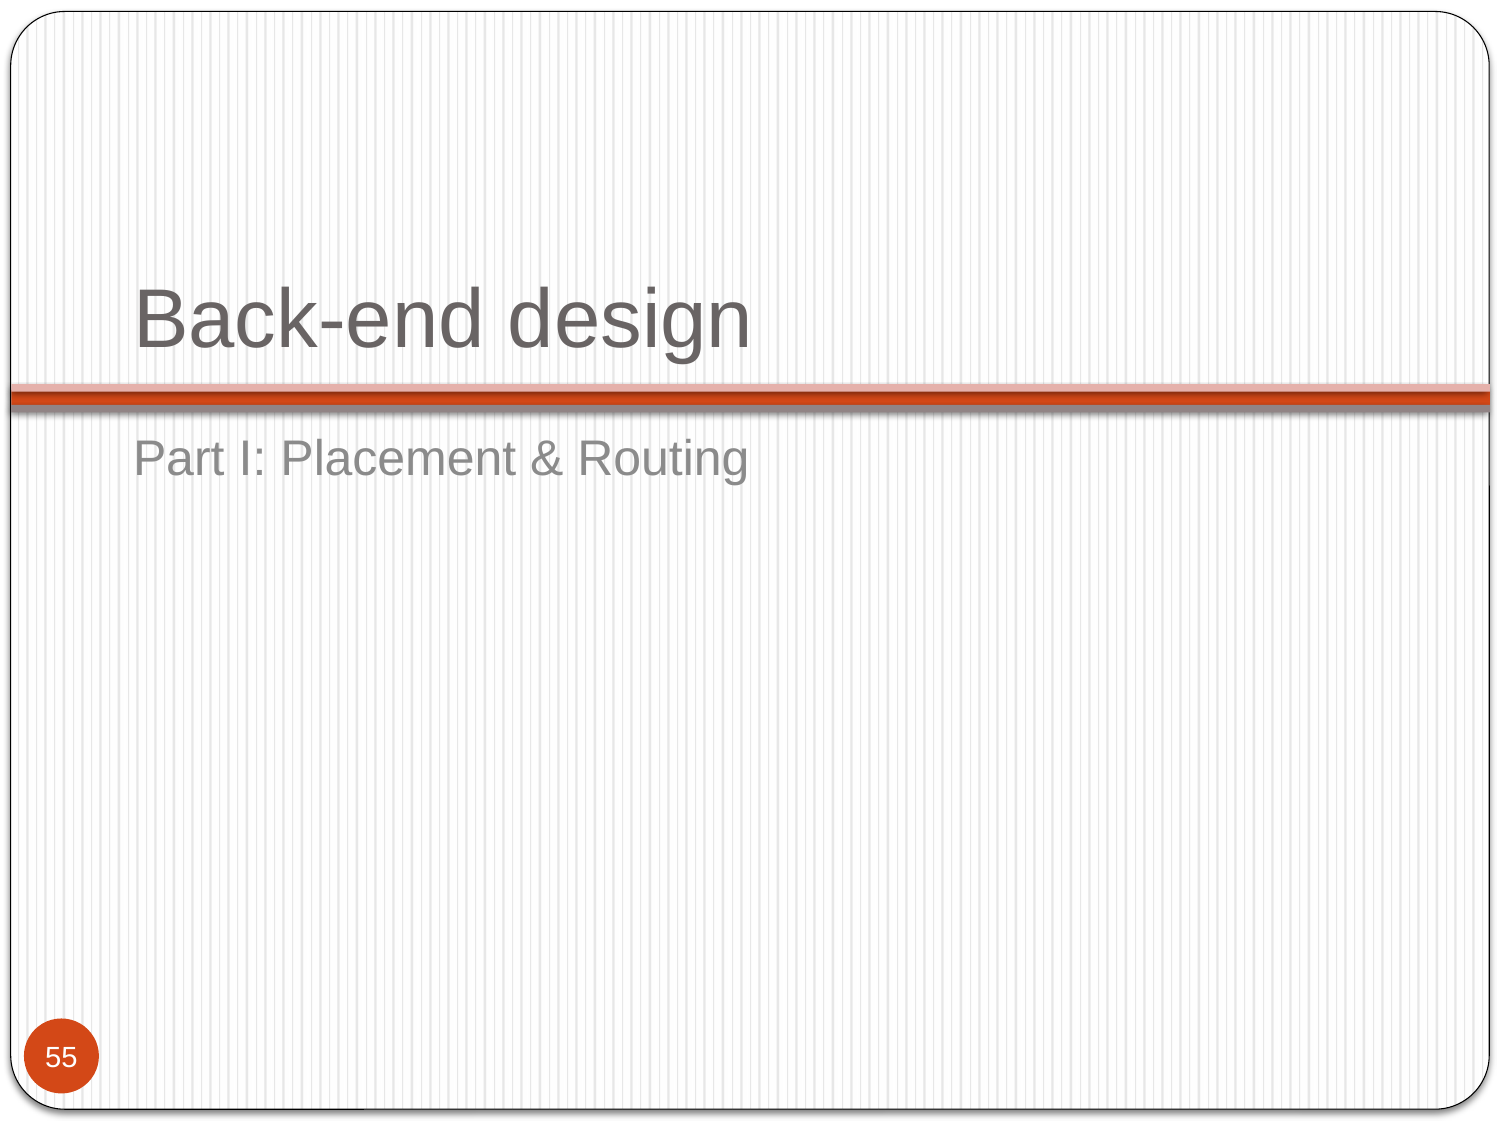

# Back-end design
Part I: Placement & Routing
55